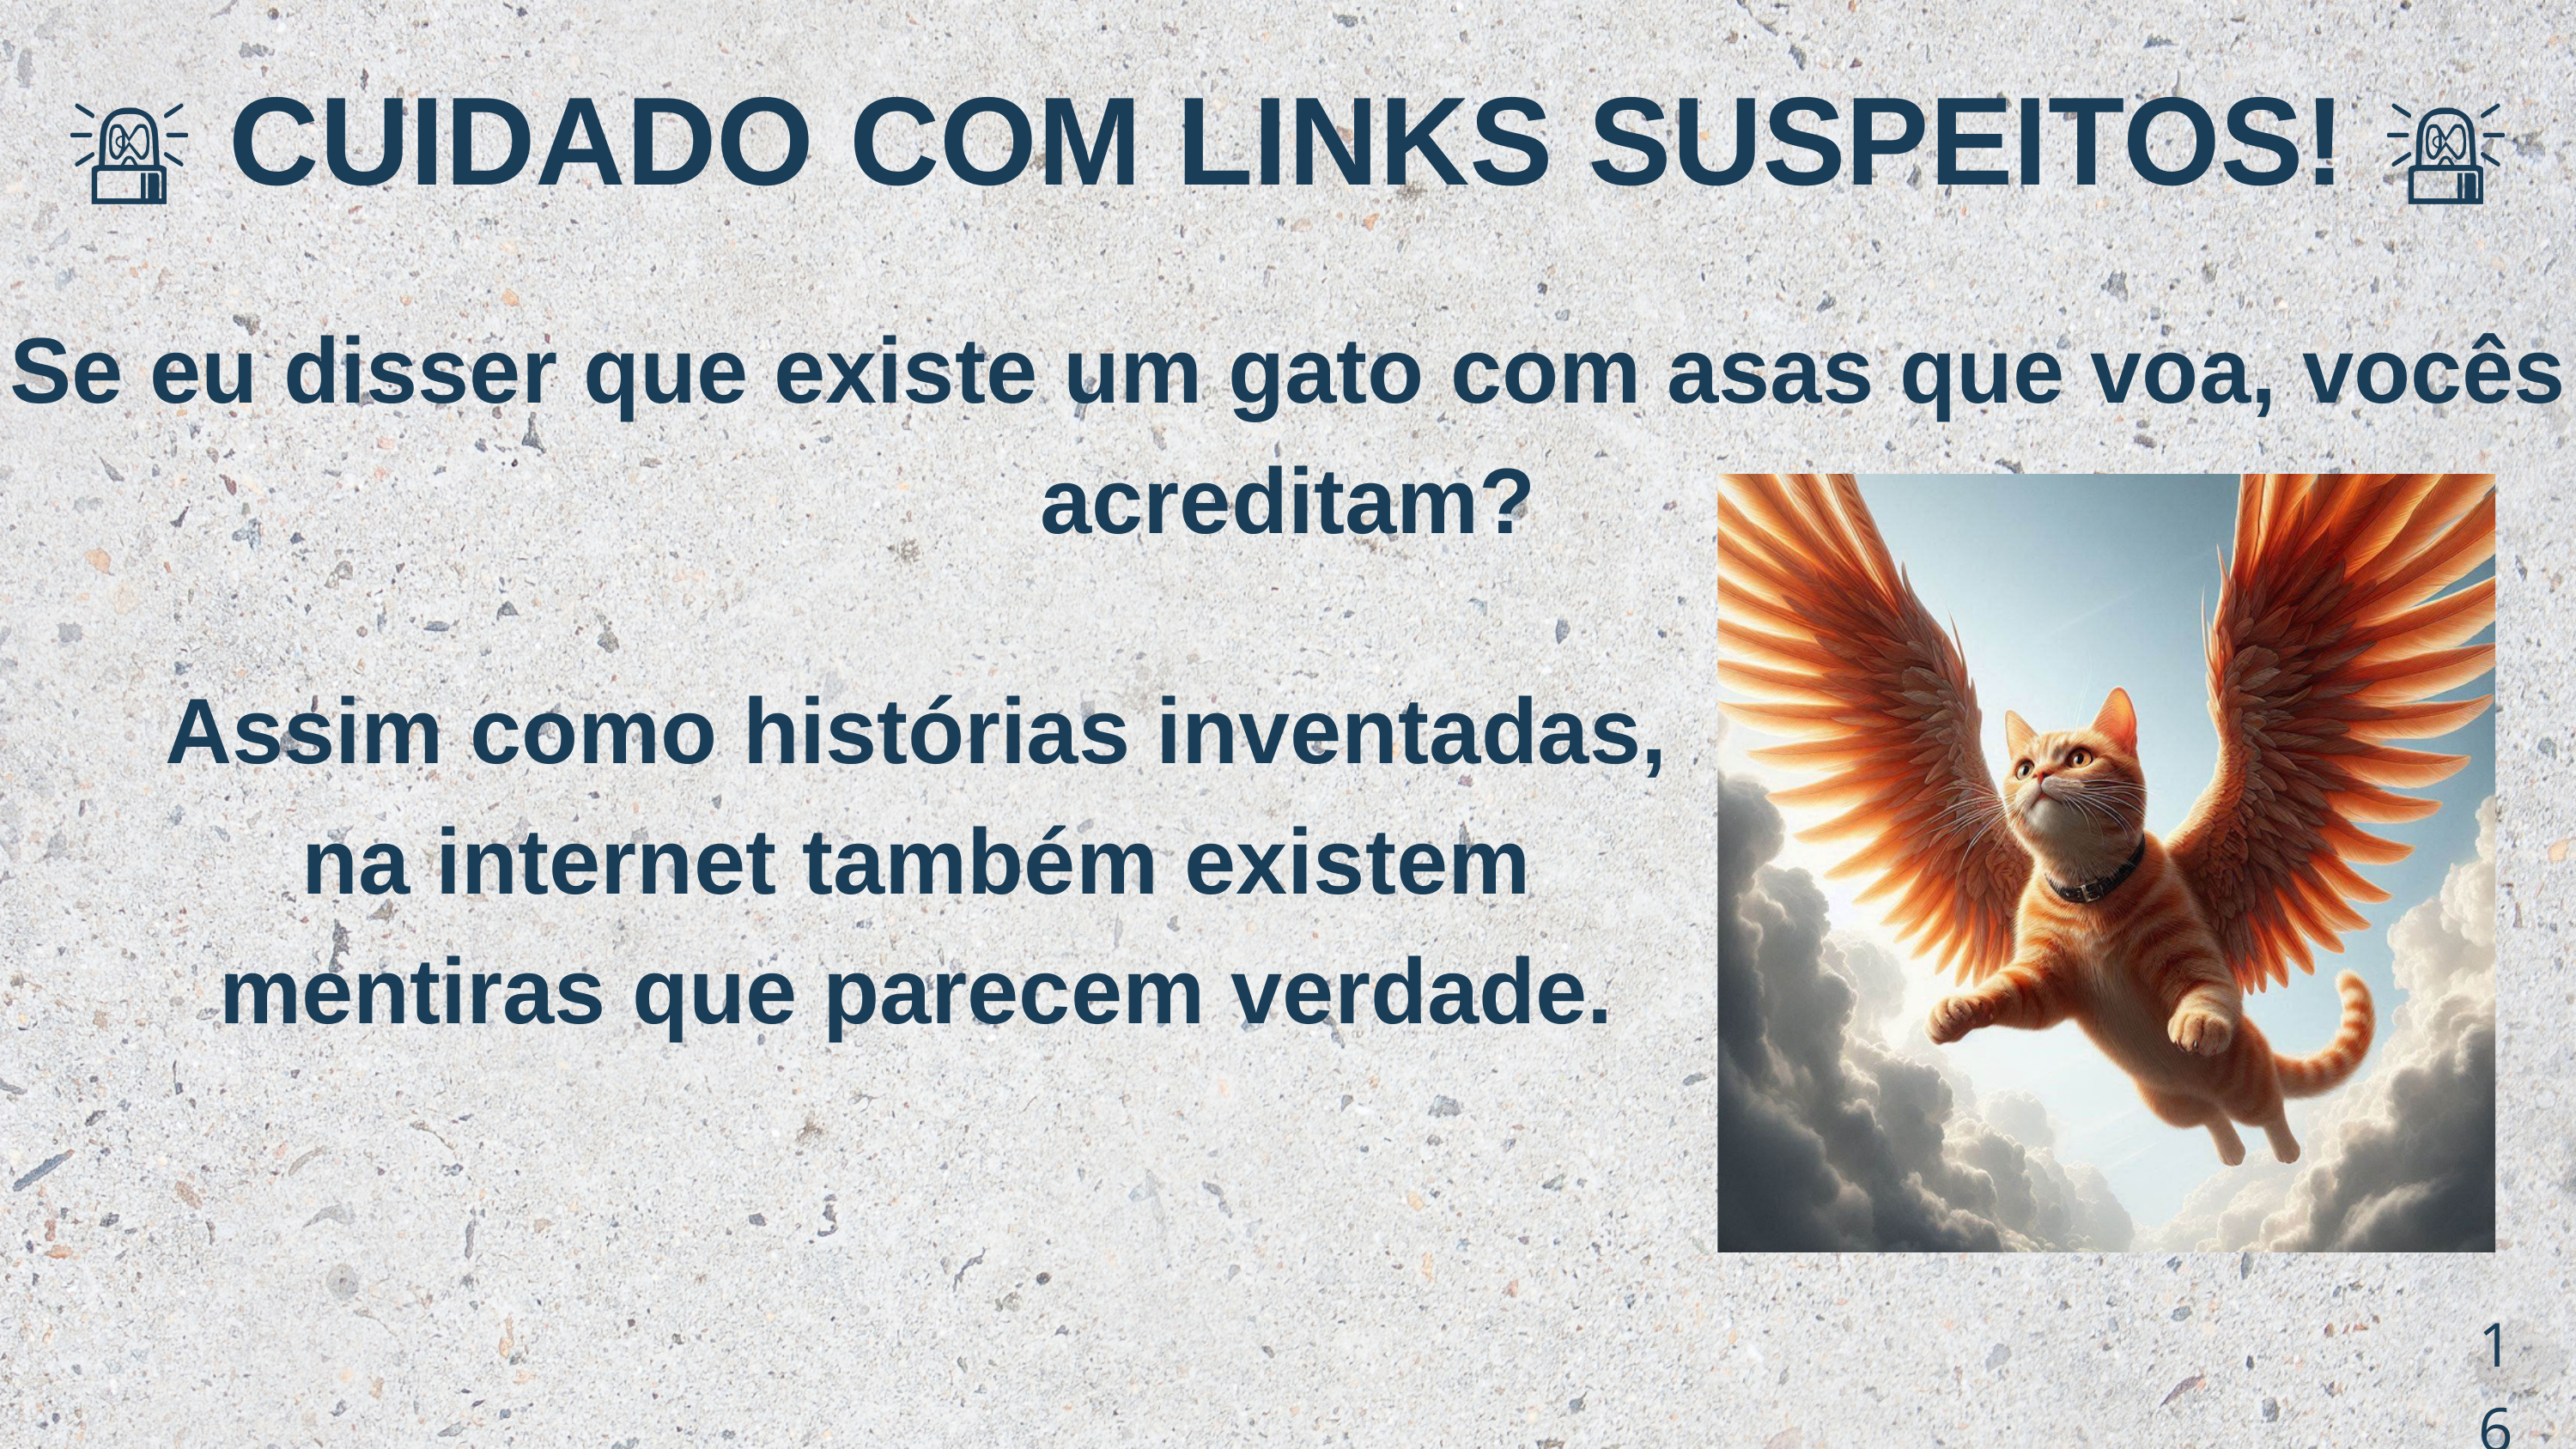

🚨 CUIDADO COM LINKS SUSPEITOS! 🚨
Se eu disser que existe um gato com asas que voa, vocês acreditam?

Assim como histórias inventadas, na internet também existem mentiras que parecem verdade.
16